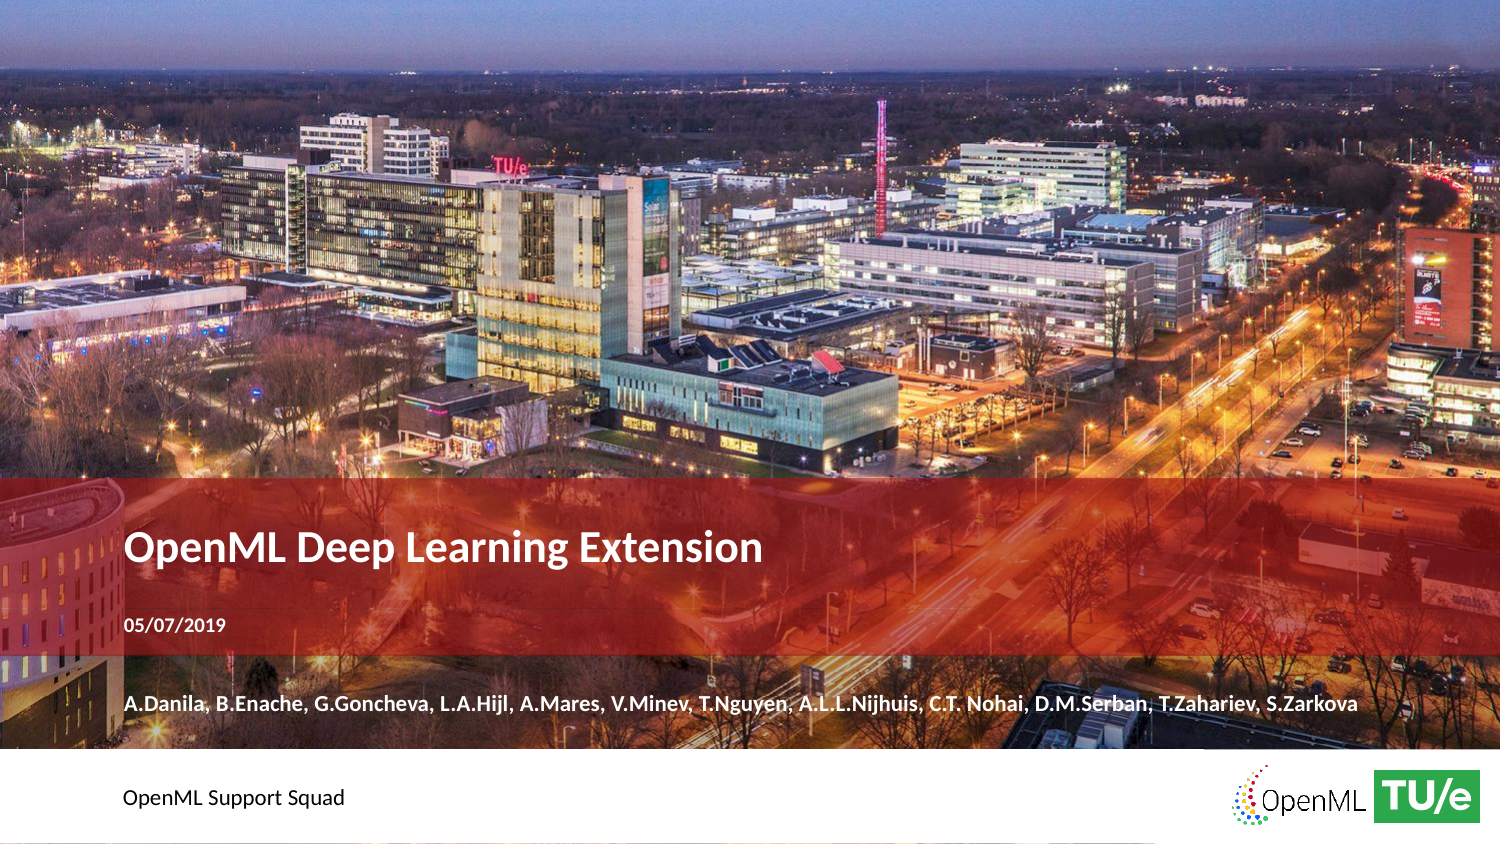

# OpenML Deep Learning Extension
05/07/2019
A.Danila, B.Enache, G.Goncheva, L.A.Hijl, A.Mares, V.Minev, T.Nguyen, A.L.L.Nijhuis, C.T. Nohai, D.M.Serban, T.Zahariev, S.Zarkova
OpenML Support Squad